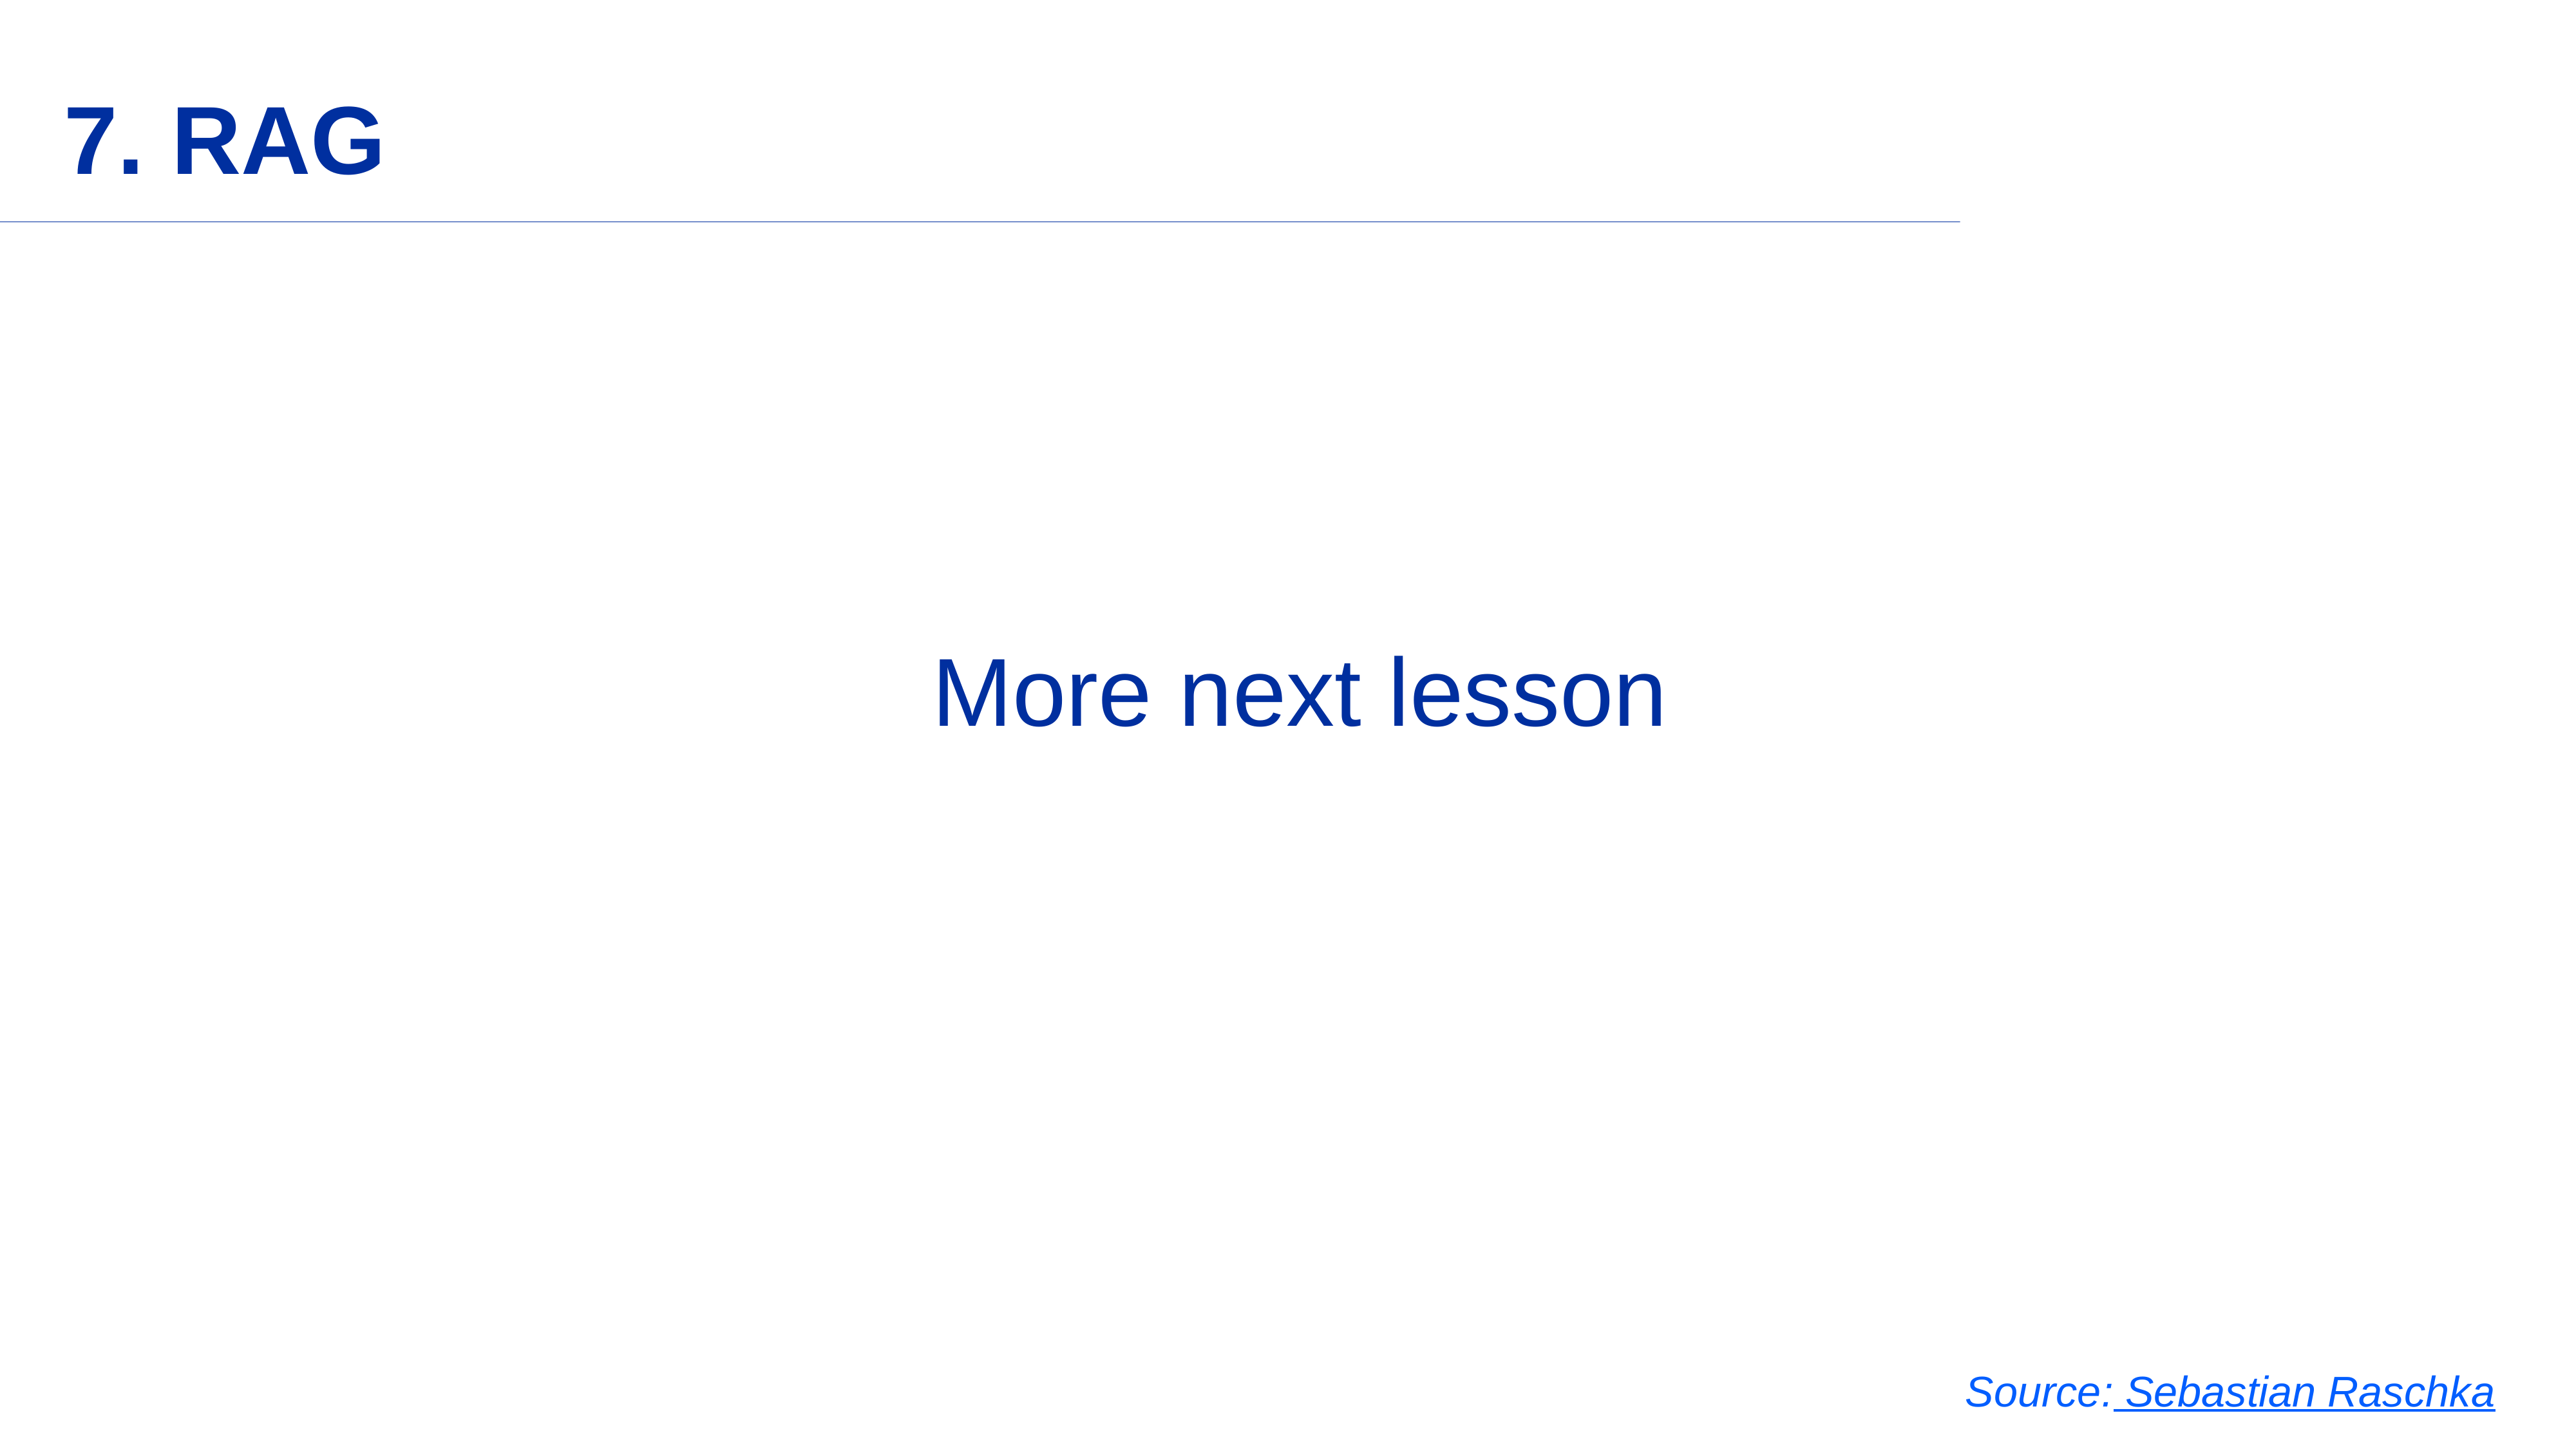

# 7. RAG
More next lesson
Source: Sebastian Raschka